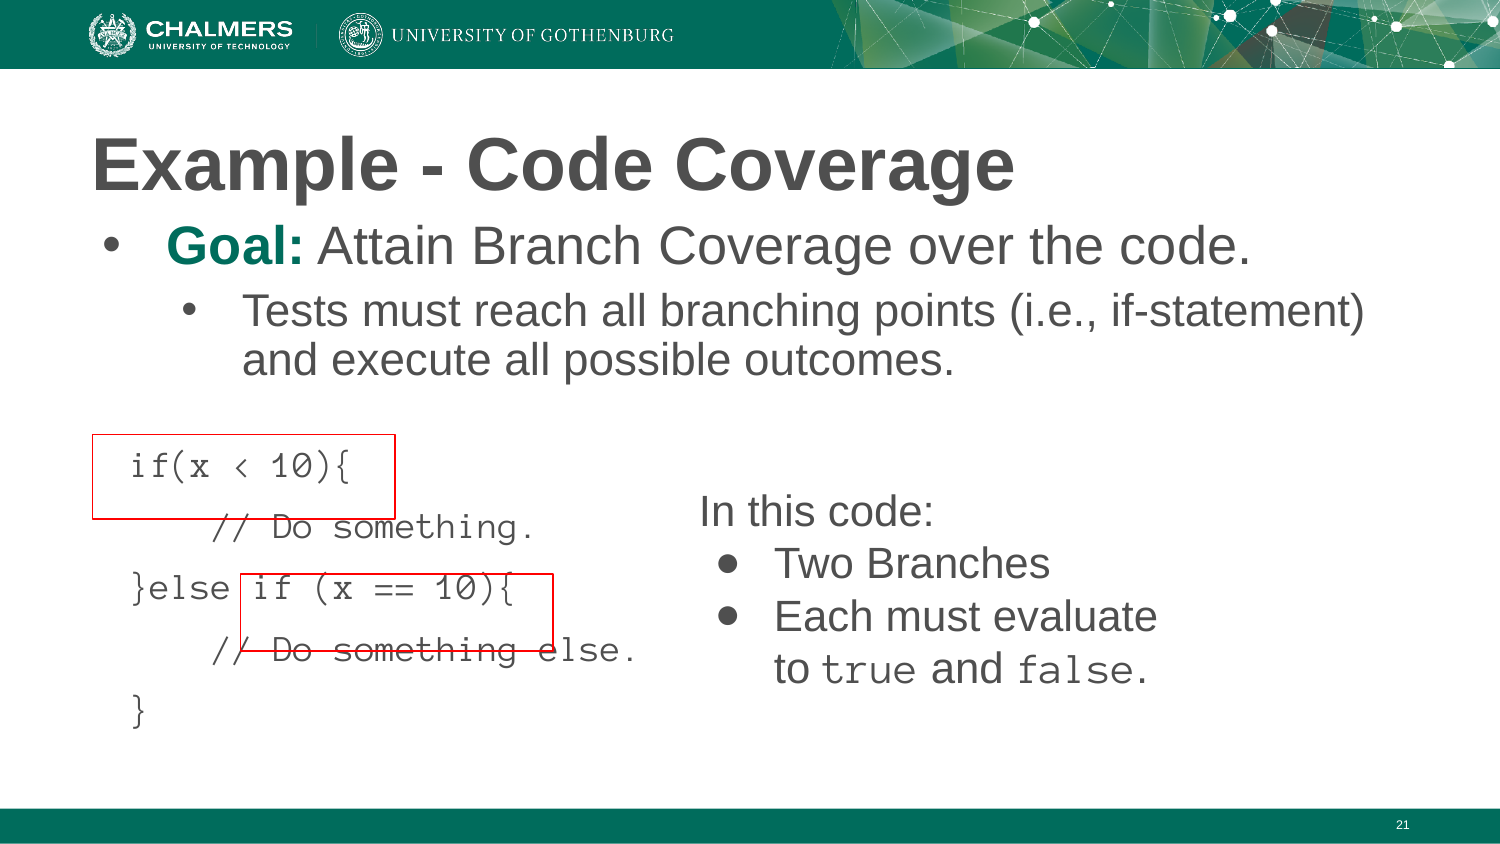

# Example - Code Coverage
Goal: Attain Branch Coverage over the code.
Tests must reach all branching points (i.e., if-statement) and execute all possible outcomes.

if(x < 10){
    // Do something.
}else if (x == 10){
    // Do something else.
}

In this code:
Two Branches
Each must evaluate to true and false.

21